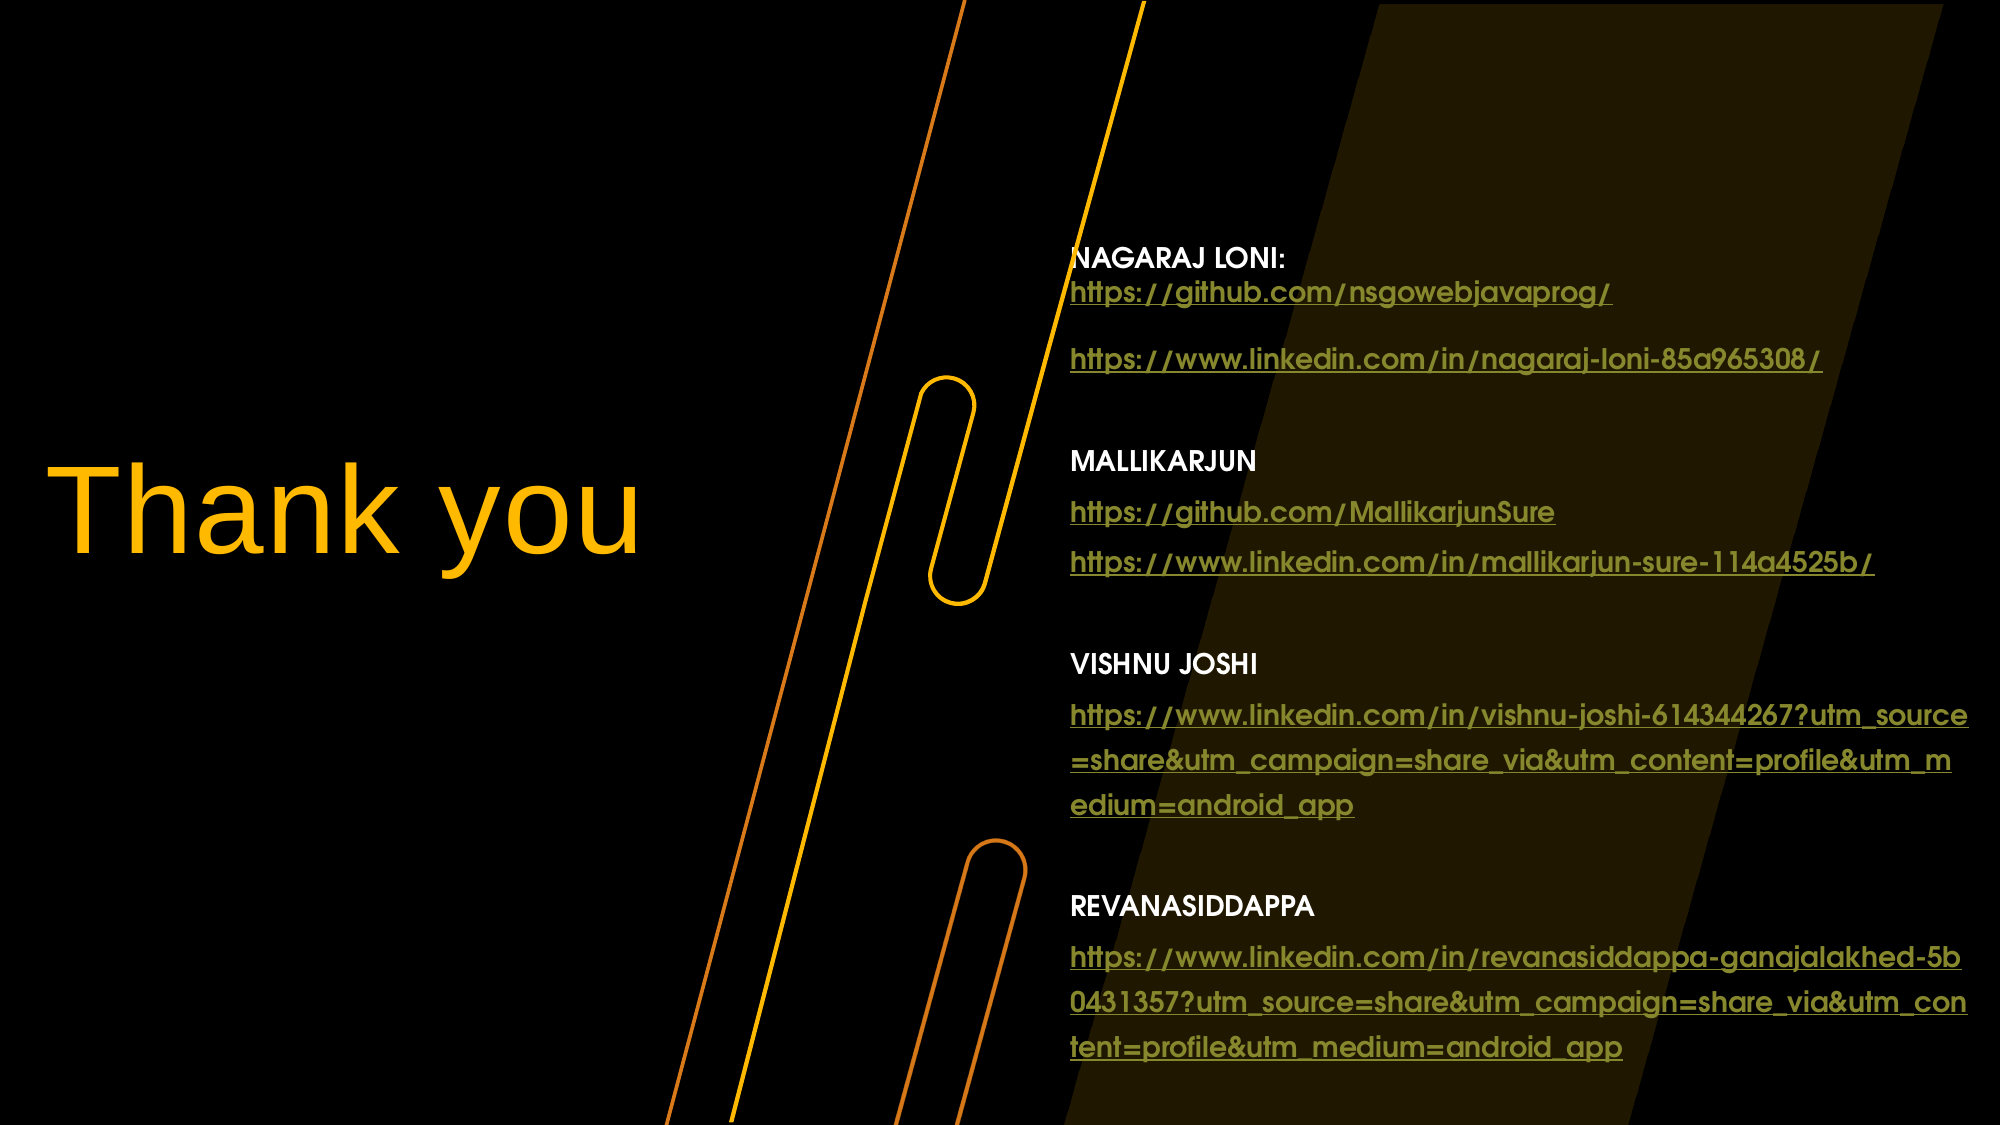

NAGARAJ LONI:
https://github.com/nsgowebjavaprog/

https://www.linkedin.com/in/nagaraj-loni-85a965308/

MALLIKARJUN
https://github.com/MallikarjunSure
https://www.linkedin.com/in/mallikarjun-sure-114a4525b/

VISHNU JOSHI
https://www.linkedin.com/in/vishnu-joshi-614344267?utm_source=share&utm_campaign=share_via&utm_content=profile&utm_medium=android_app

REVANASIDDAPPA
https://www.linkedin.com/in/revanasiddappa-ganajalakhed-5b0431357?utm_source=share&utm_campaign=share_via&utm_content=profile&utm_medium=android_app

FAYZAN SIDDIQHI
https://www.linkedin.com/mwlite/profile/me?trk=p_mwlite_feed-secondary_nav

# Thank you